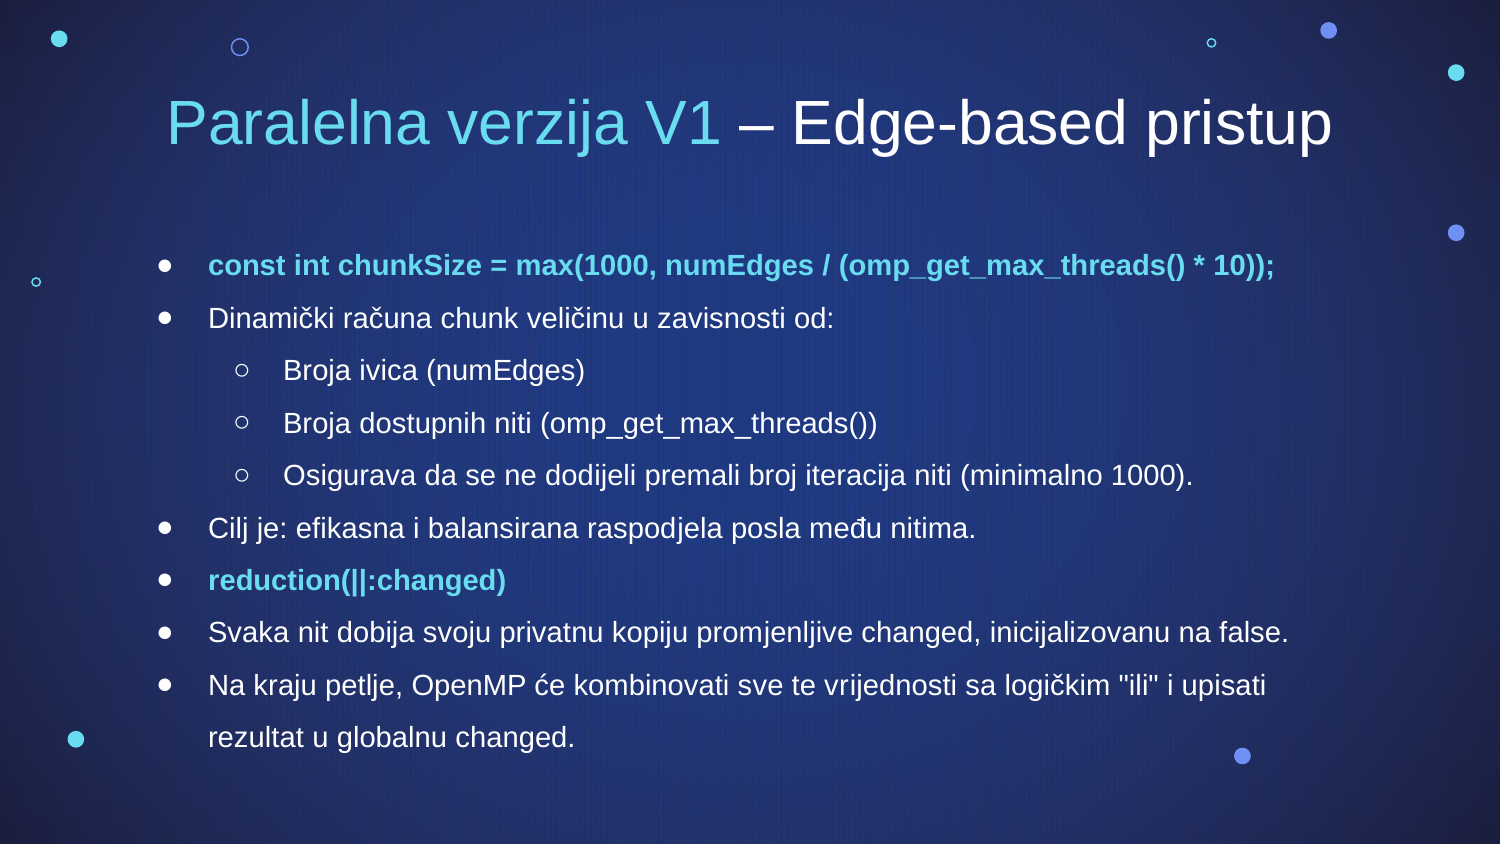

# Paralelna verzija V1 – Edge-based pristup
const int chunkSize = max(1000, numEdges / (omp_get_max_threads() * 10));
Dinamički računa chunk veličinu u zavisnosti od:
Broja ivica (numEdges)
Broja dostupnih niti (omp_get_max_threads())
Osigurava da se ne dodijeli premali broj iteracija niti (minimalno 1000).
Cilj je: efikasna i balansirana raspodjela posla među nitima.
reduction(||:changed)
Svaka nit dobija svoju privatnu kopiju promjenljive changed, inicijalizovanu na false.
Na kraju petlje, OpenMP će kombinovati sve te vrijednosti sa logičkim "ili" i upisati rezultat u globalnu changed.